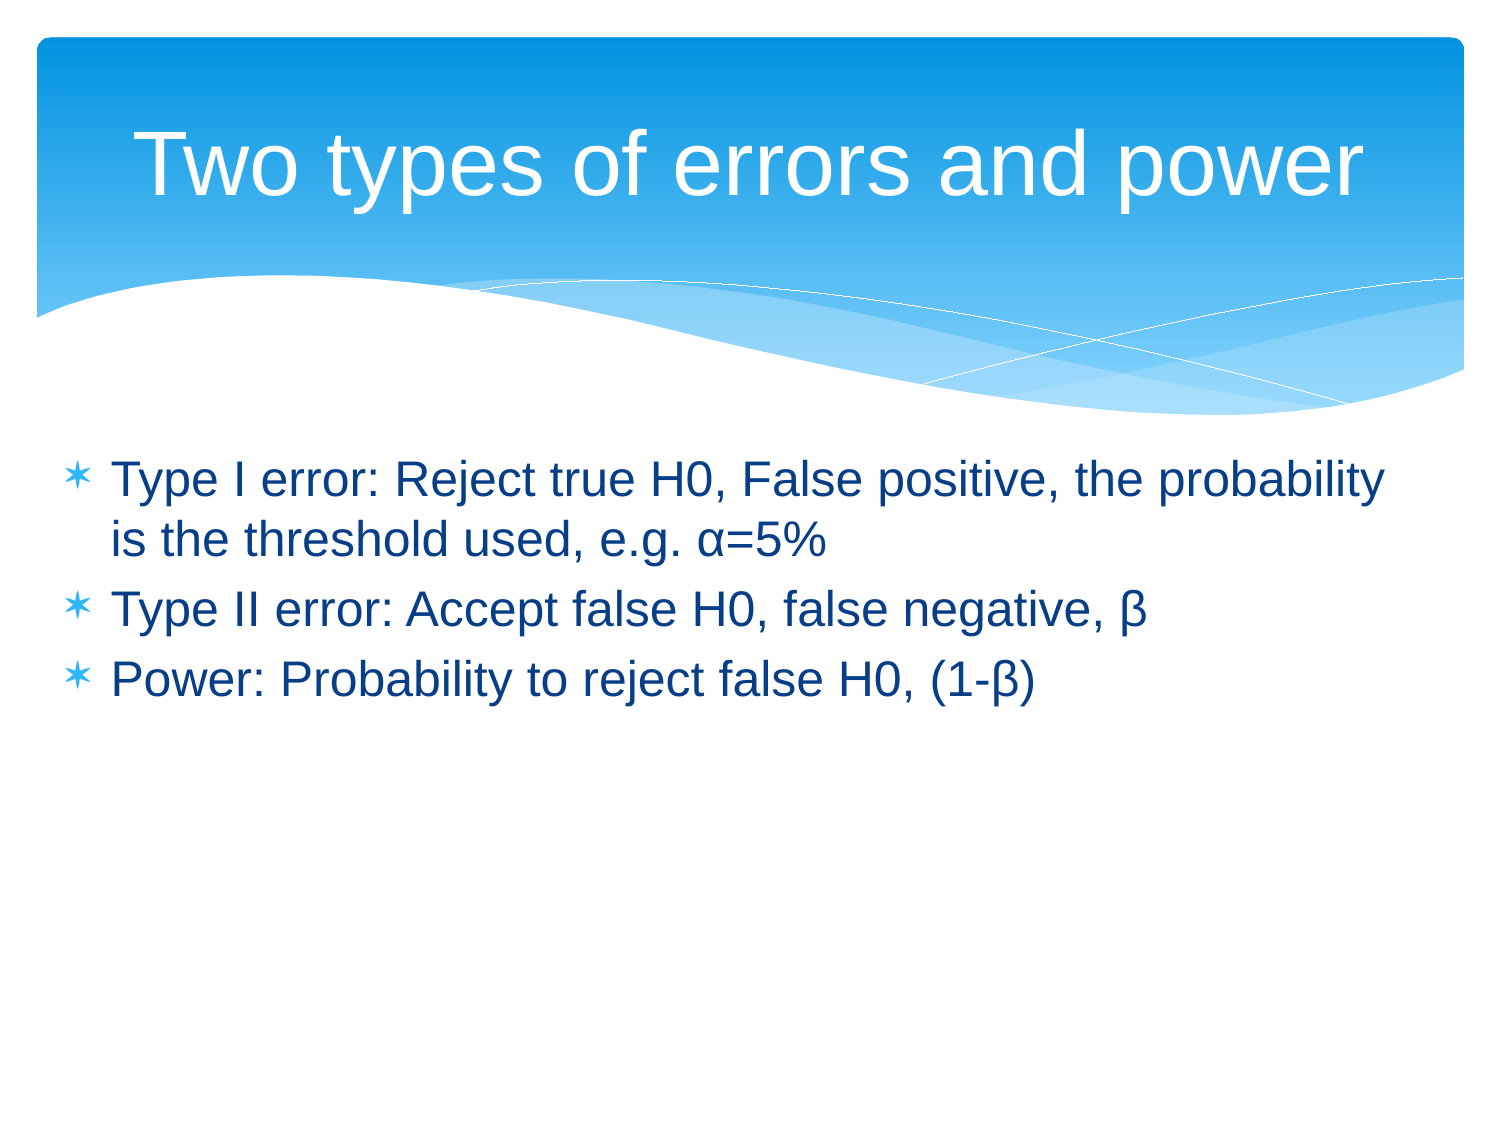

# Two types of errors and power
Type I error: Reject true H0, False positive, the probability is the threshold used, e.g. α=5%
Type II error: Accept false H0, false negative, β
Power: Probability to reject false H0, (1-β)